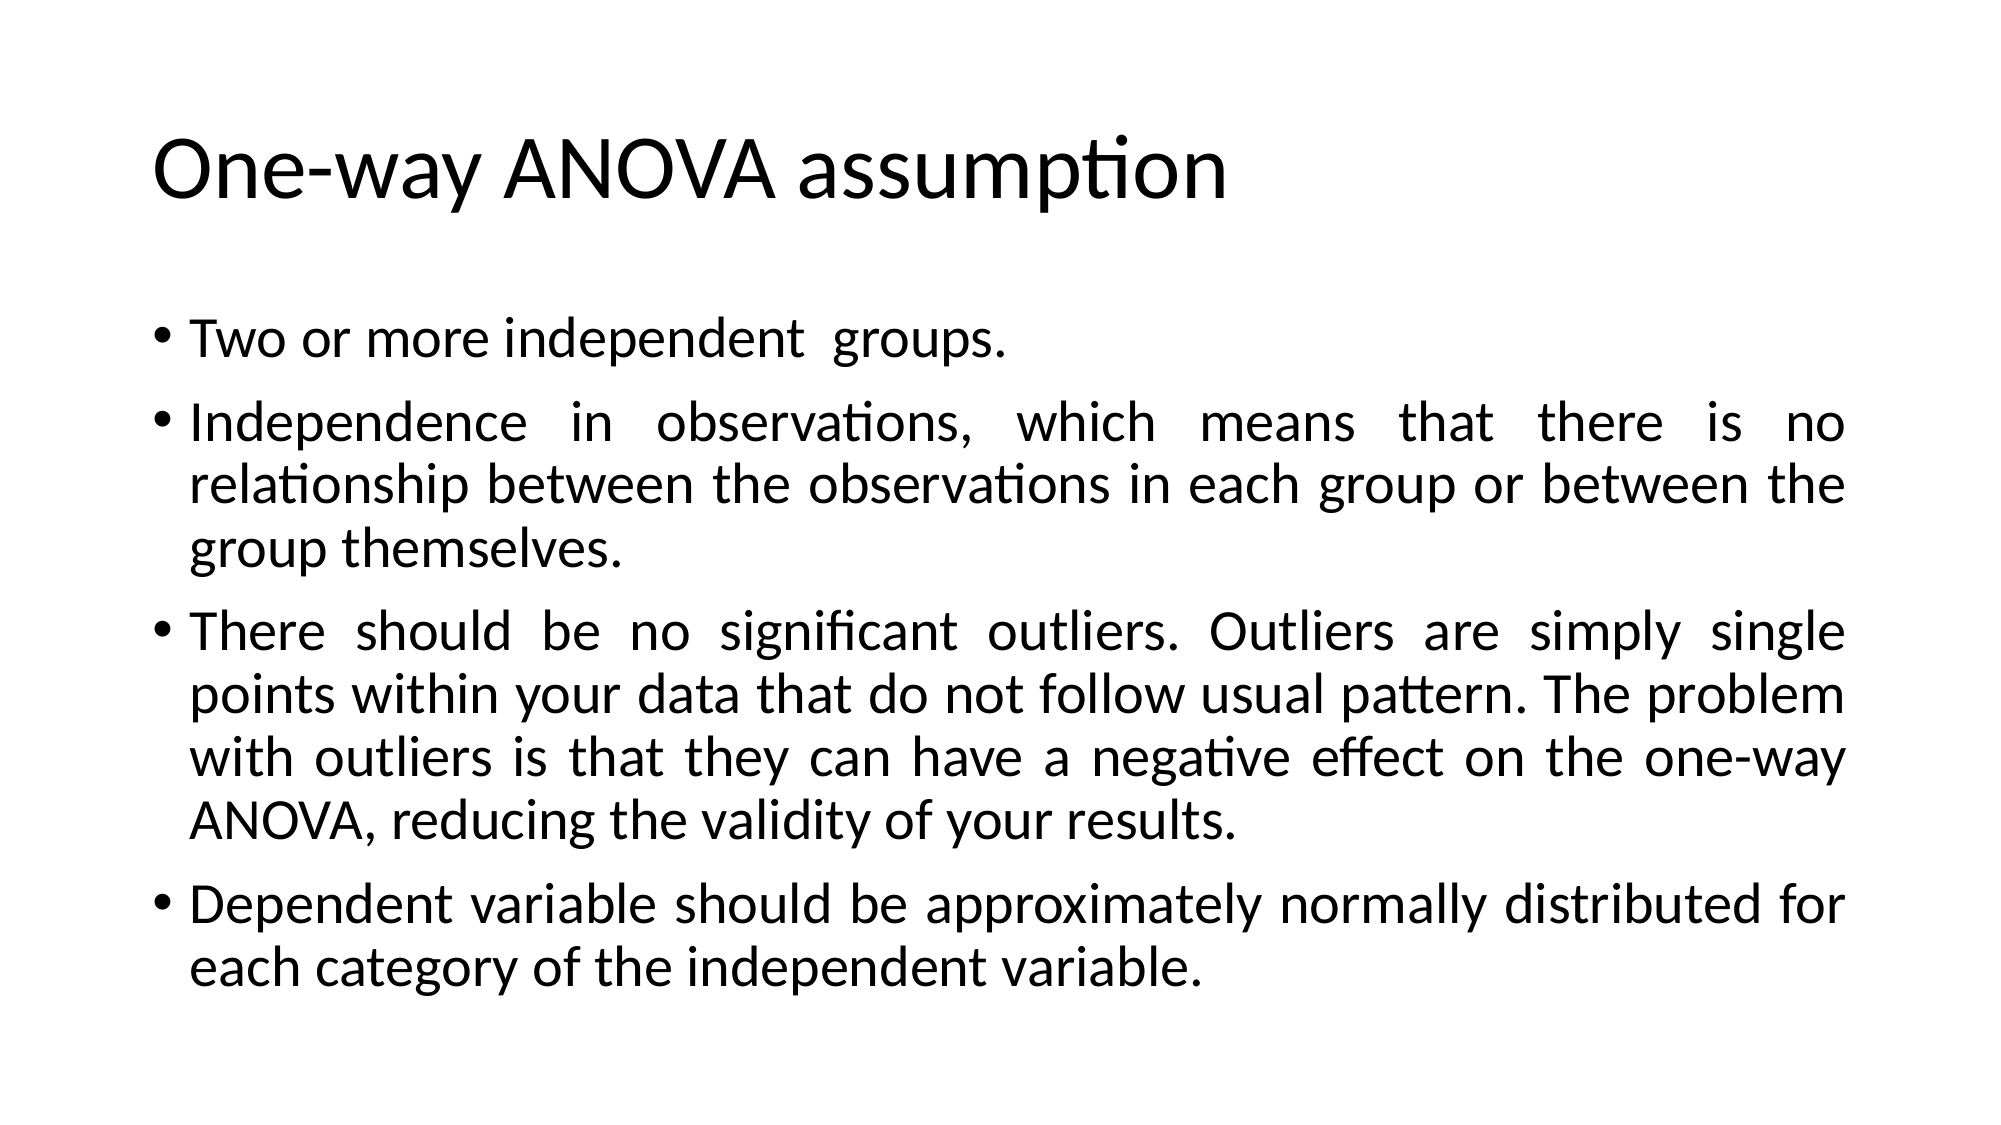

# One-way ANOVA assumption
Two or more independent  groups.
Independence in observations, which means that there is no relationship between the observations in each group or between the group themselves.
There should be no significant outliers. Outliers are simply single points within your data that do not follow usual pattern. The problem with outliers is that they can have a negative effect on the one-way ANOVA, reducing the validity of your results.
Dependent variable should be approximately normally distributed for each category of the independent variable.